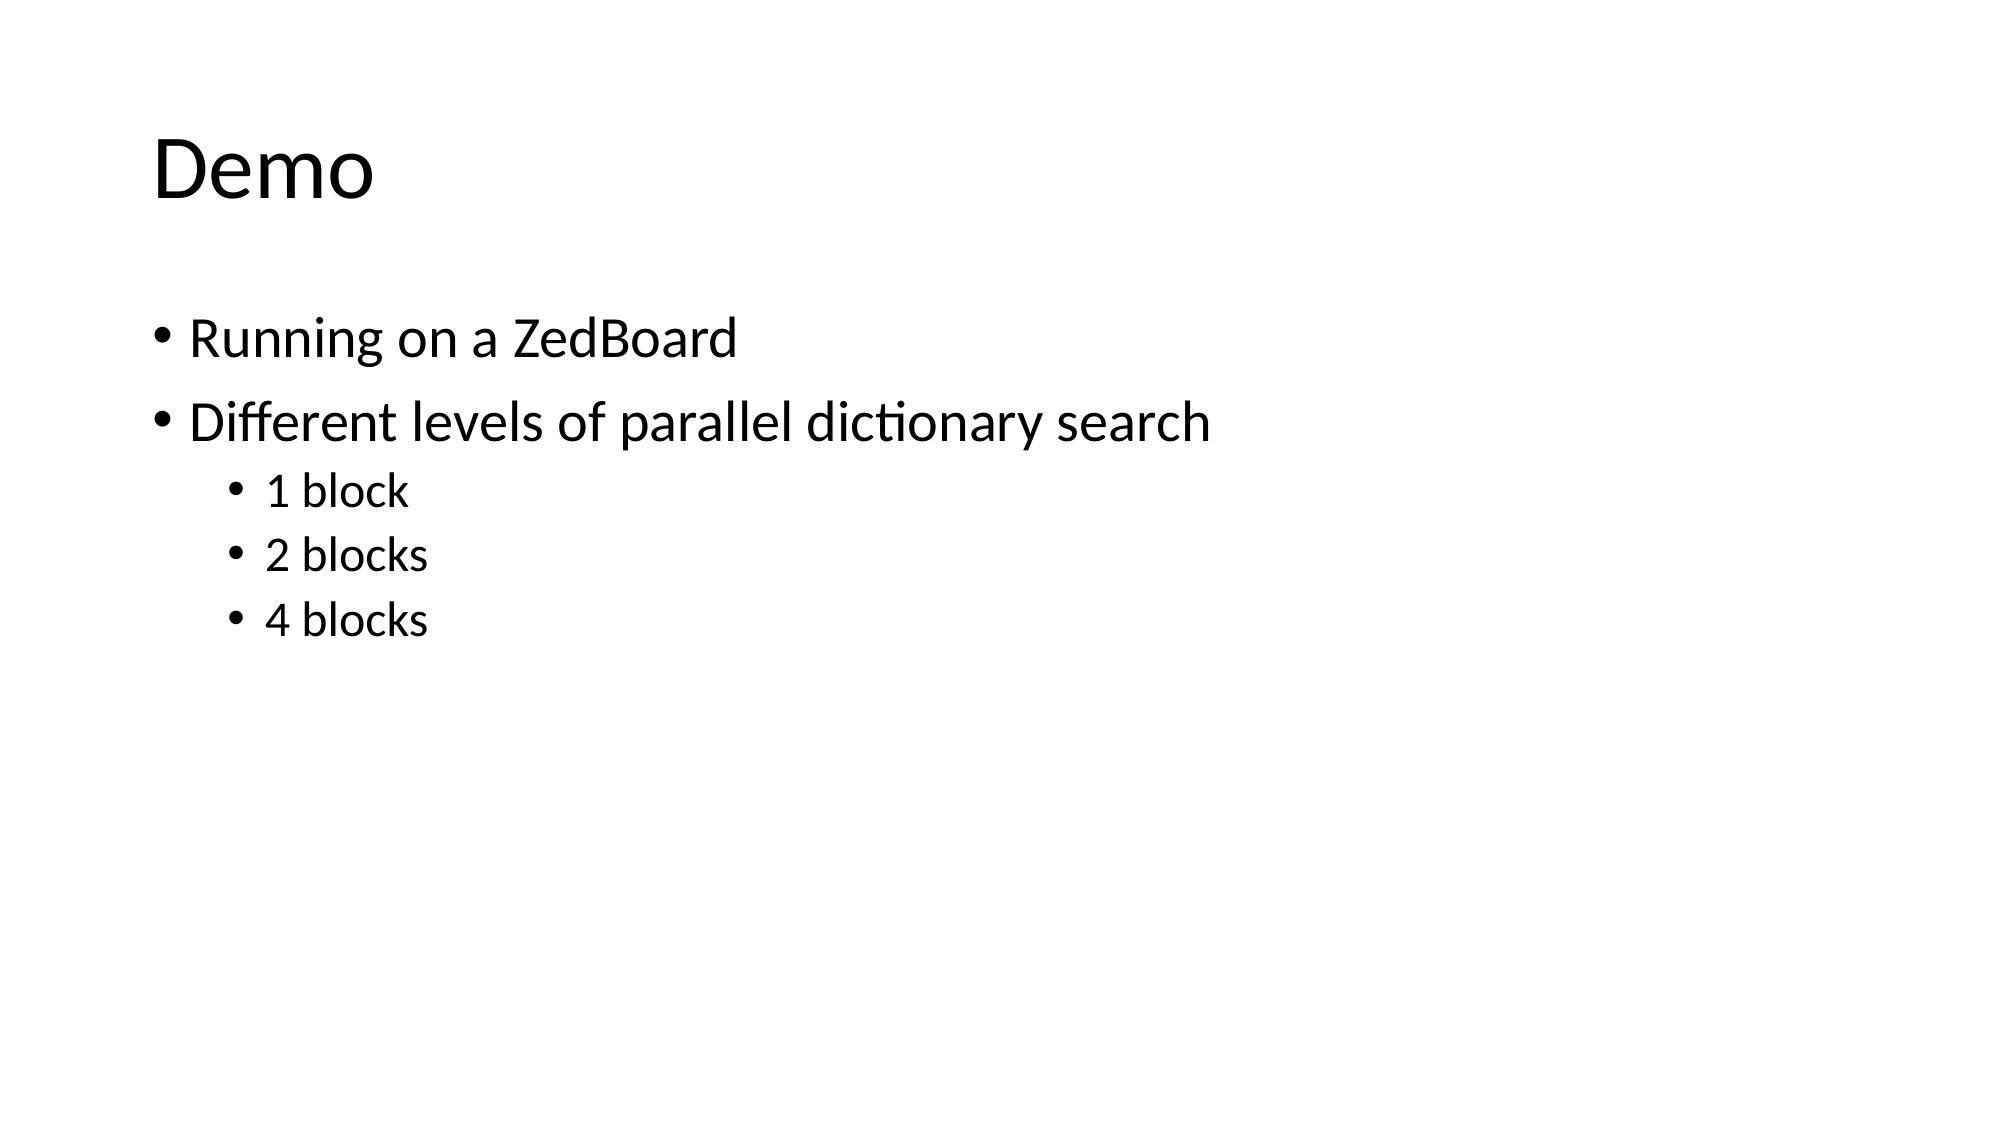

# Demo
Running on a ZedBoard
Different levels of parallel dictionary search
1 block
2 blocks
4 blocks